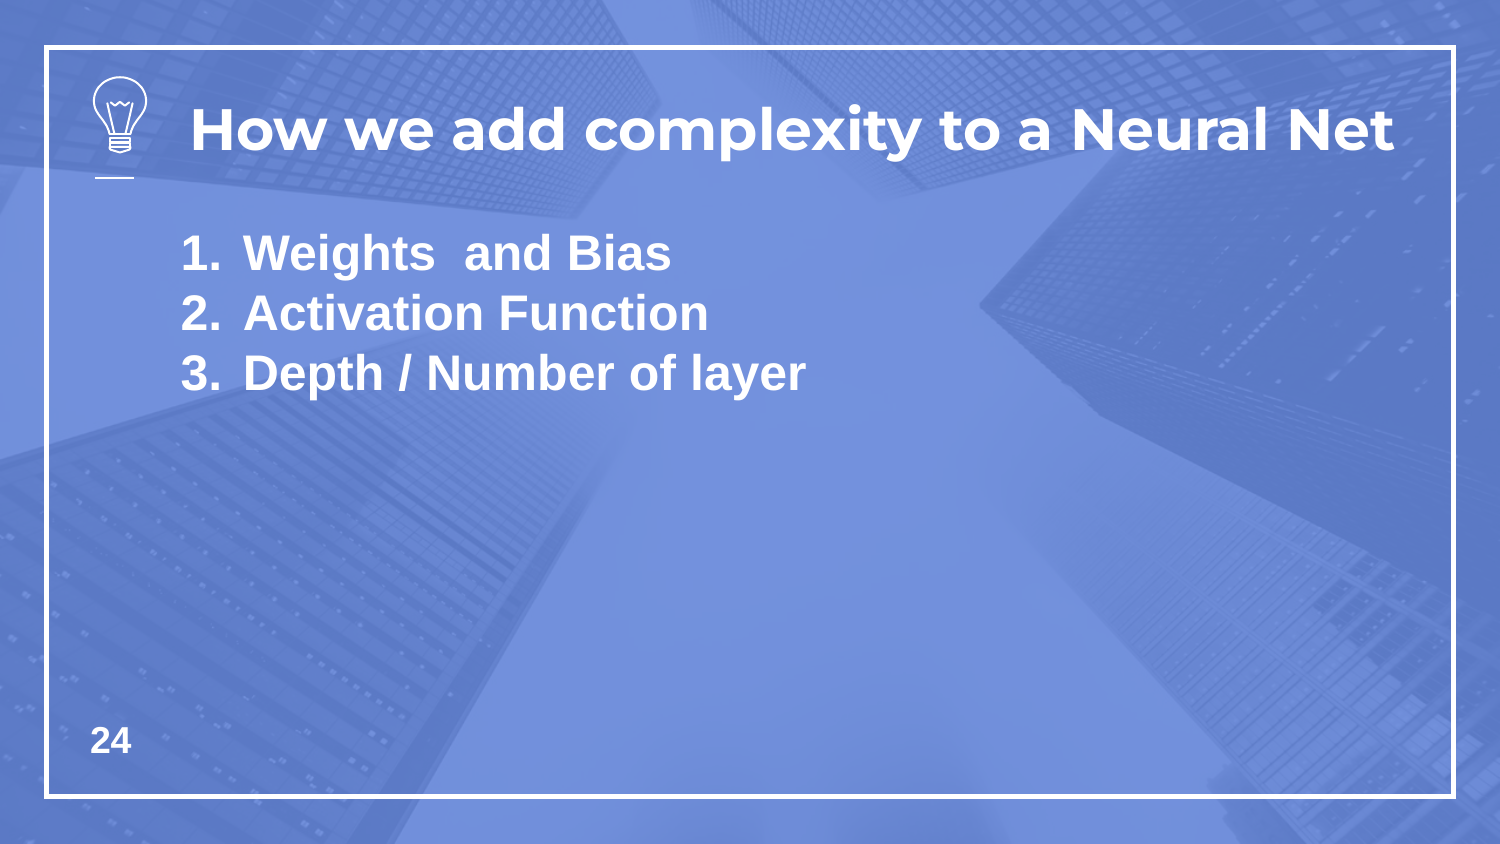

# How we add complexity to a Neural Net

Weights  and Bias
Activation Function
Depth / Number of layer

24